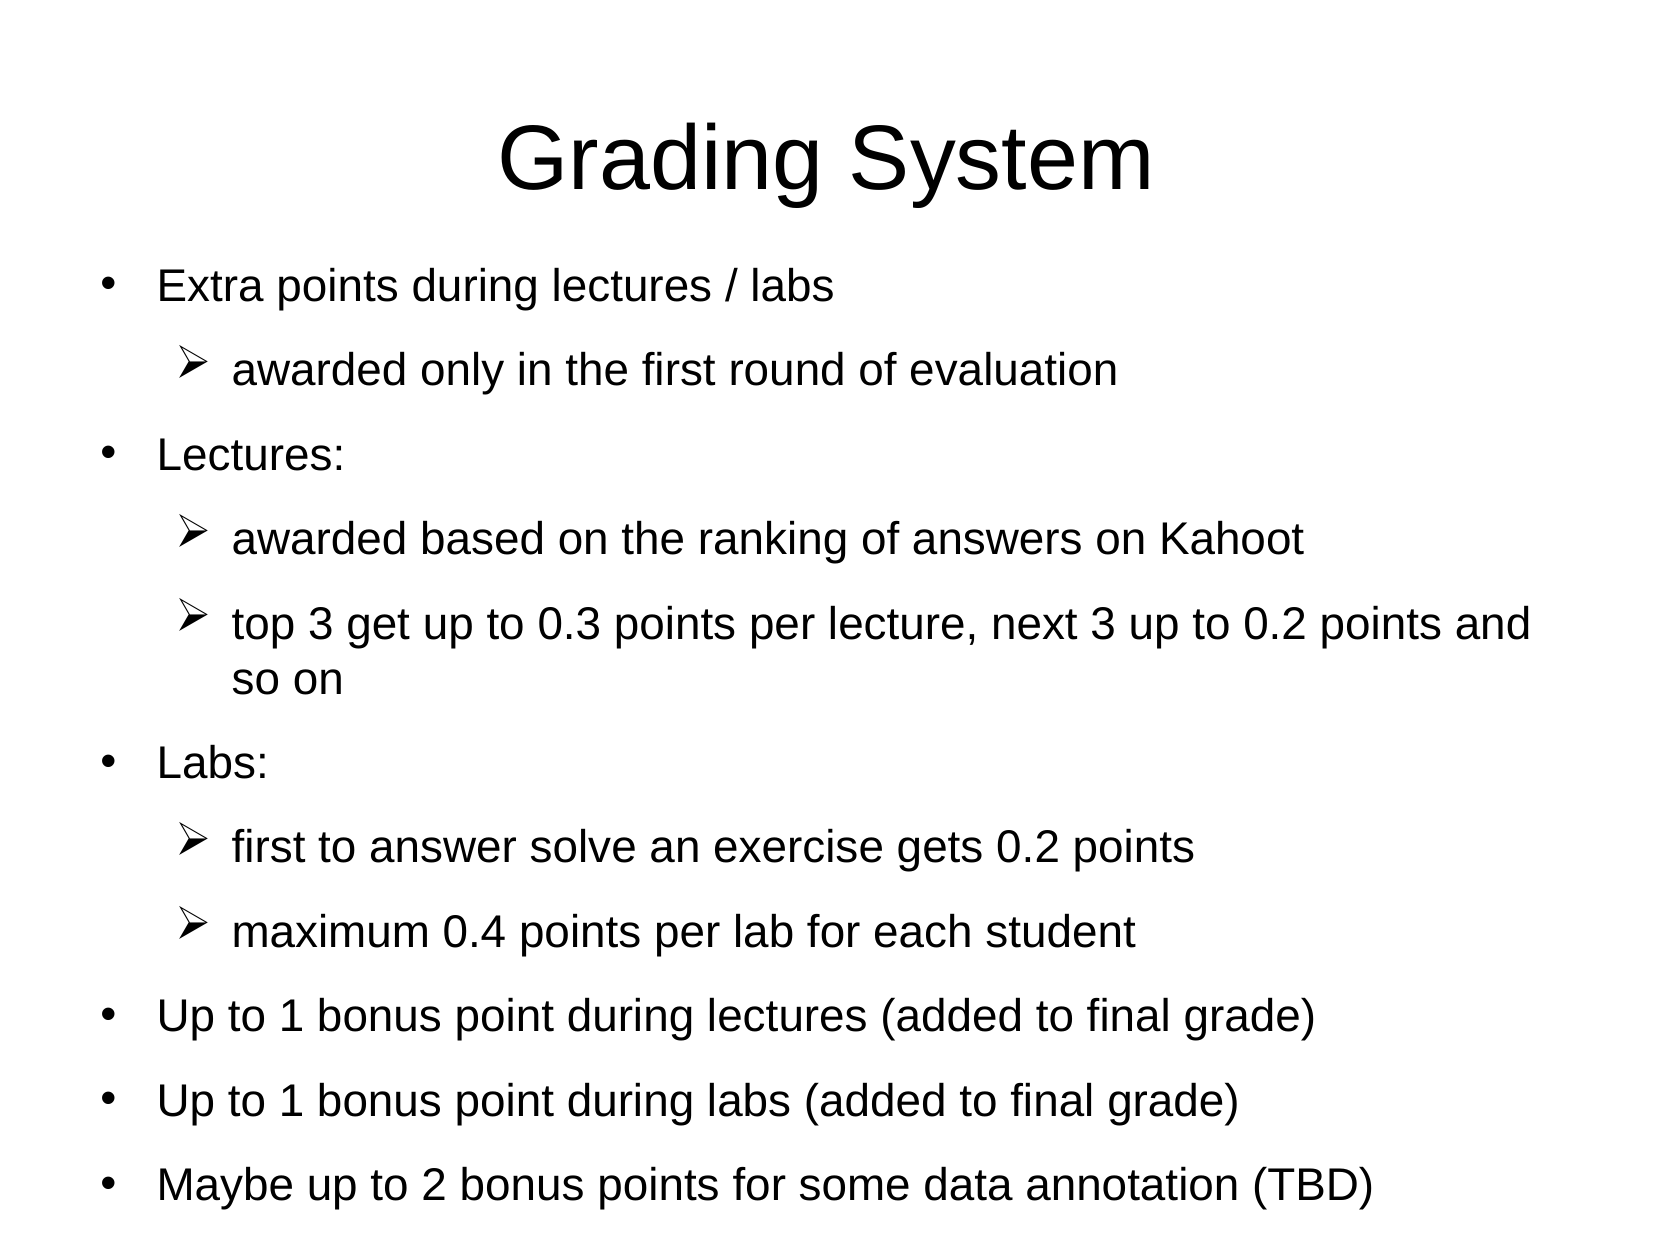

Grading System
Extra points during lectures / labs
awarded only in the first round of evaluation
Lectures:
awarded based on the ranking of answers on Kahoot
top 3 get up to 0.3 points per lecture, next 3 up to 0.2 points and so on
Labs:
first to answer solve an exercise gets 0.2 points
maximum 0.4 points per lab for each student
Up to 1 bonus point during lectures (added to final grade)
Up to 1 bonus point during labs (added to final grade)
Maybe up to 2 bonus points for some data annotation (TBD)